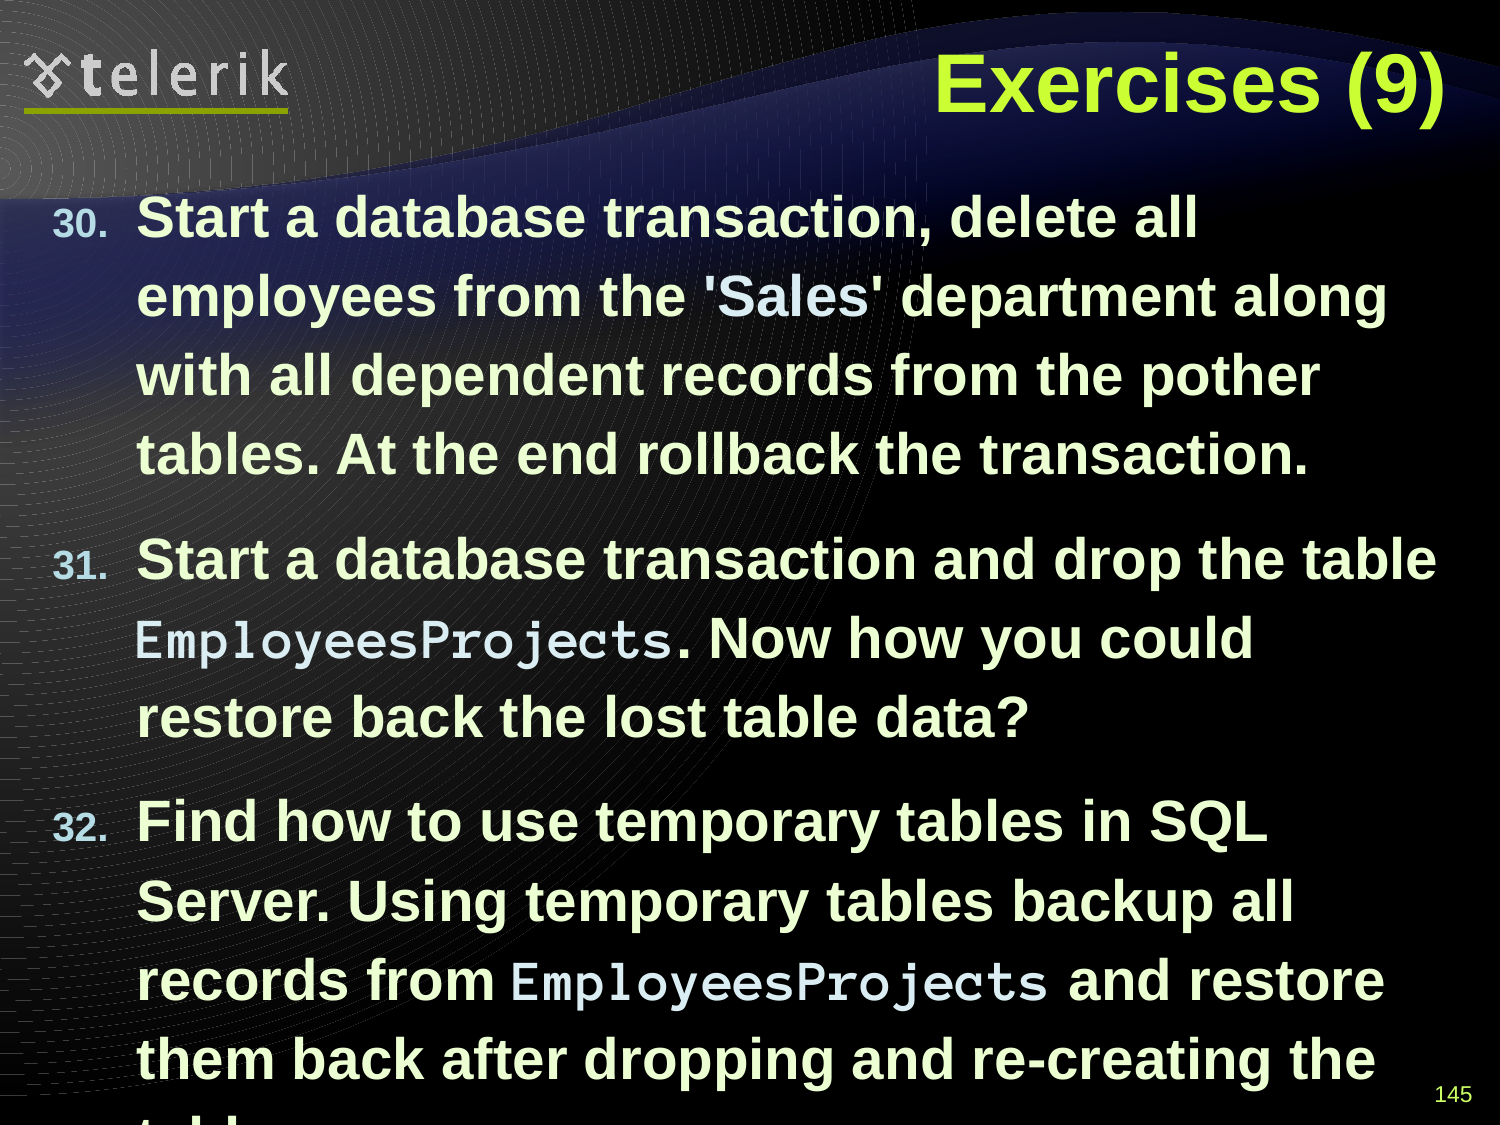

# Exercises (9)
Start a database transaction, delete all employees from the 'Sales' department along with all dependent records from the pother tables. At the end rollback the transaction.
Start a database transaction and drop the table EmployeesProjects. Now how you could restore back the lost table data?
Find how to use temporary tables in SQL Server. Using temporary tables backup all records from EmployeesProjects and restore them back after dropping and re-creating the table.
145